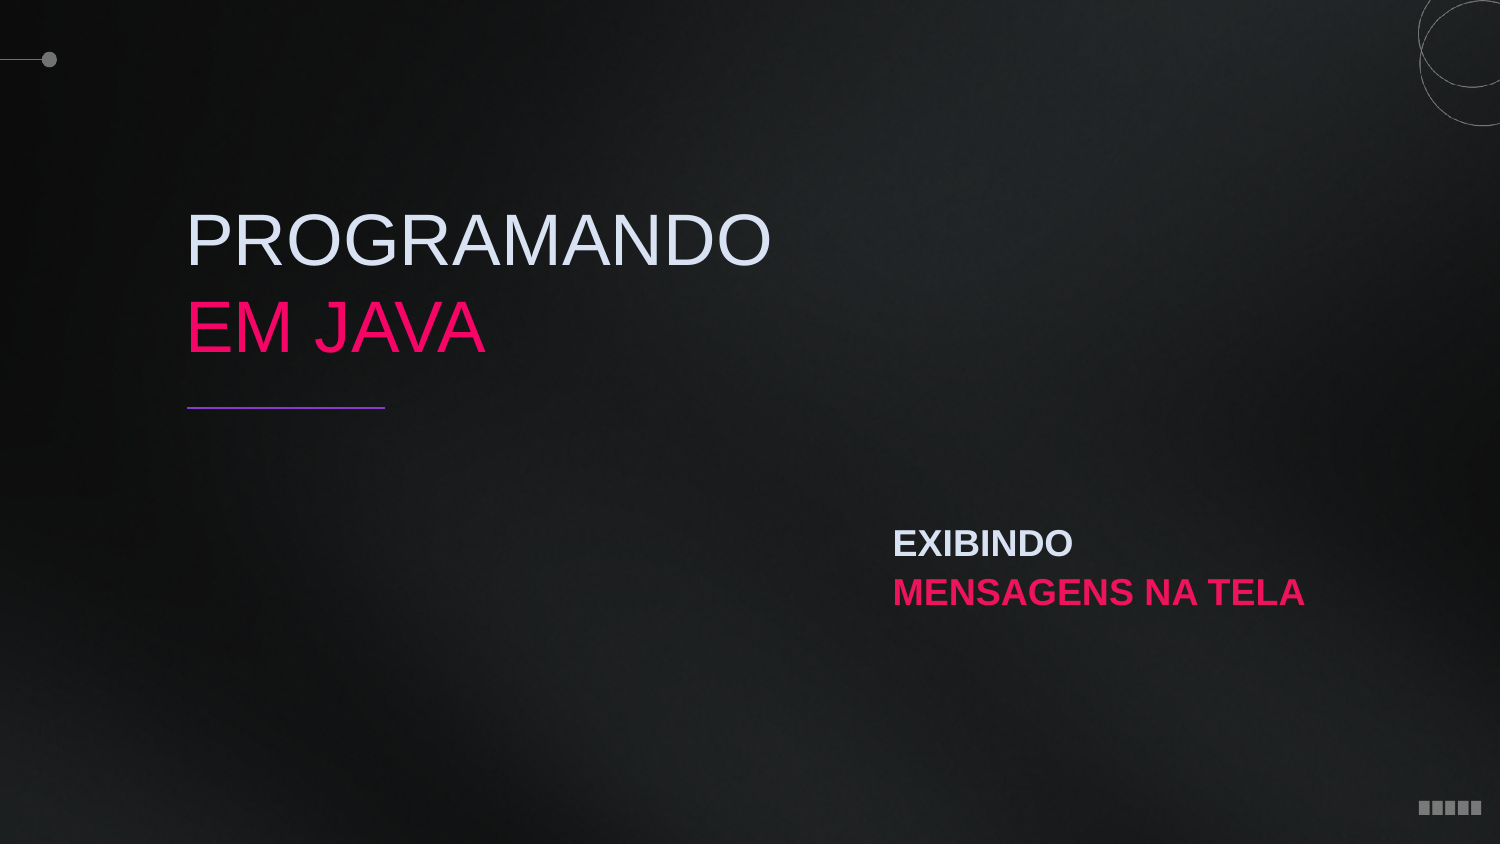

PROGRAMANDO
EM JAVA
EXIBINDO
MENSAGENS NA TELA